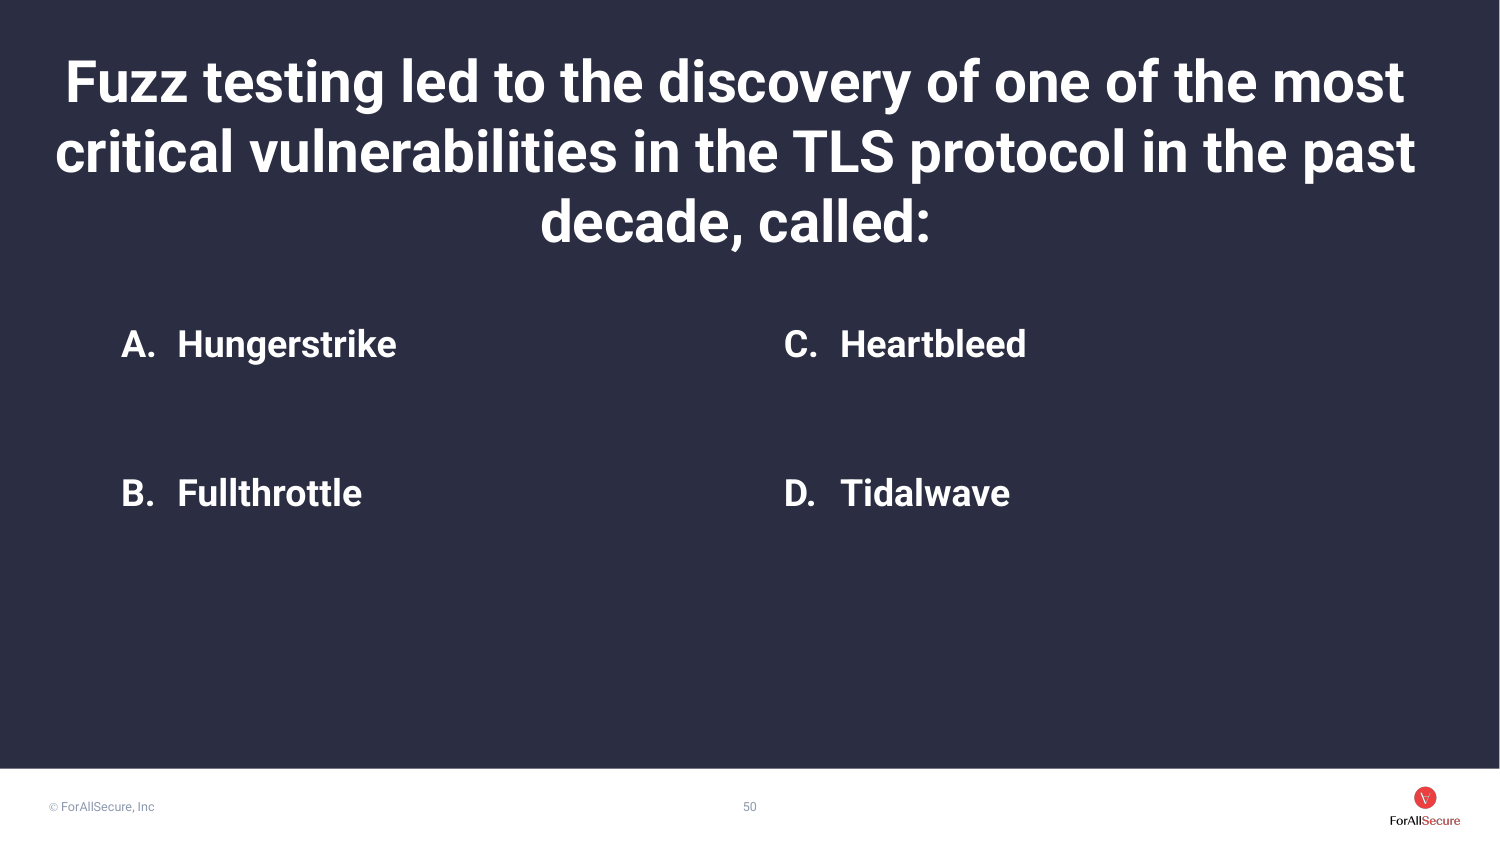

Fuzz testing led to the discovery of one of the most critical vulnerabilities in the TLS protocol in the past decade, called:
Hungerstrike
Fullthrottle
Heartbleed
Tidalwave